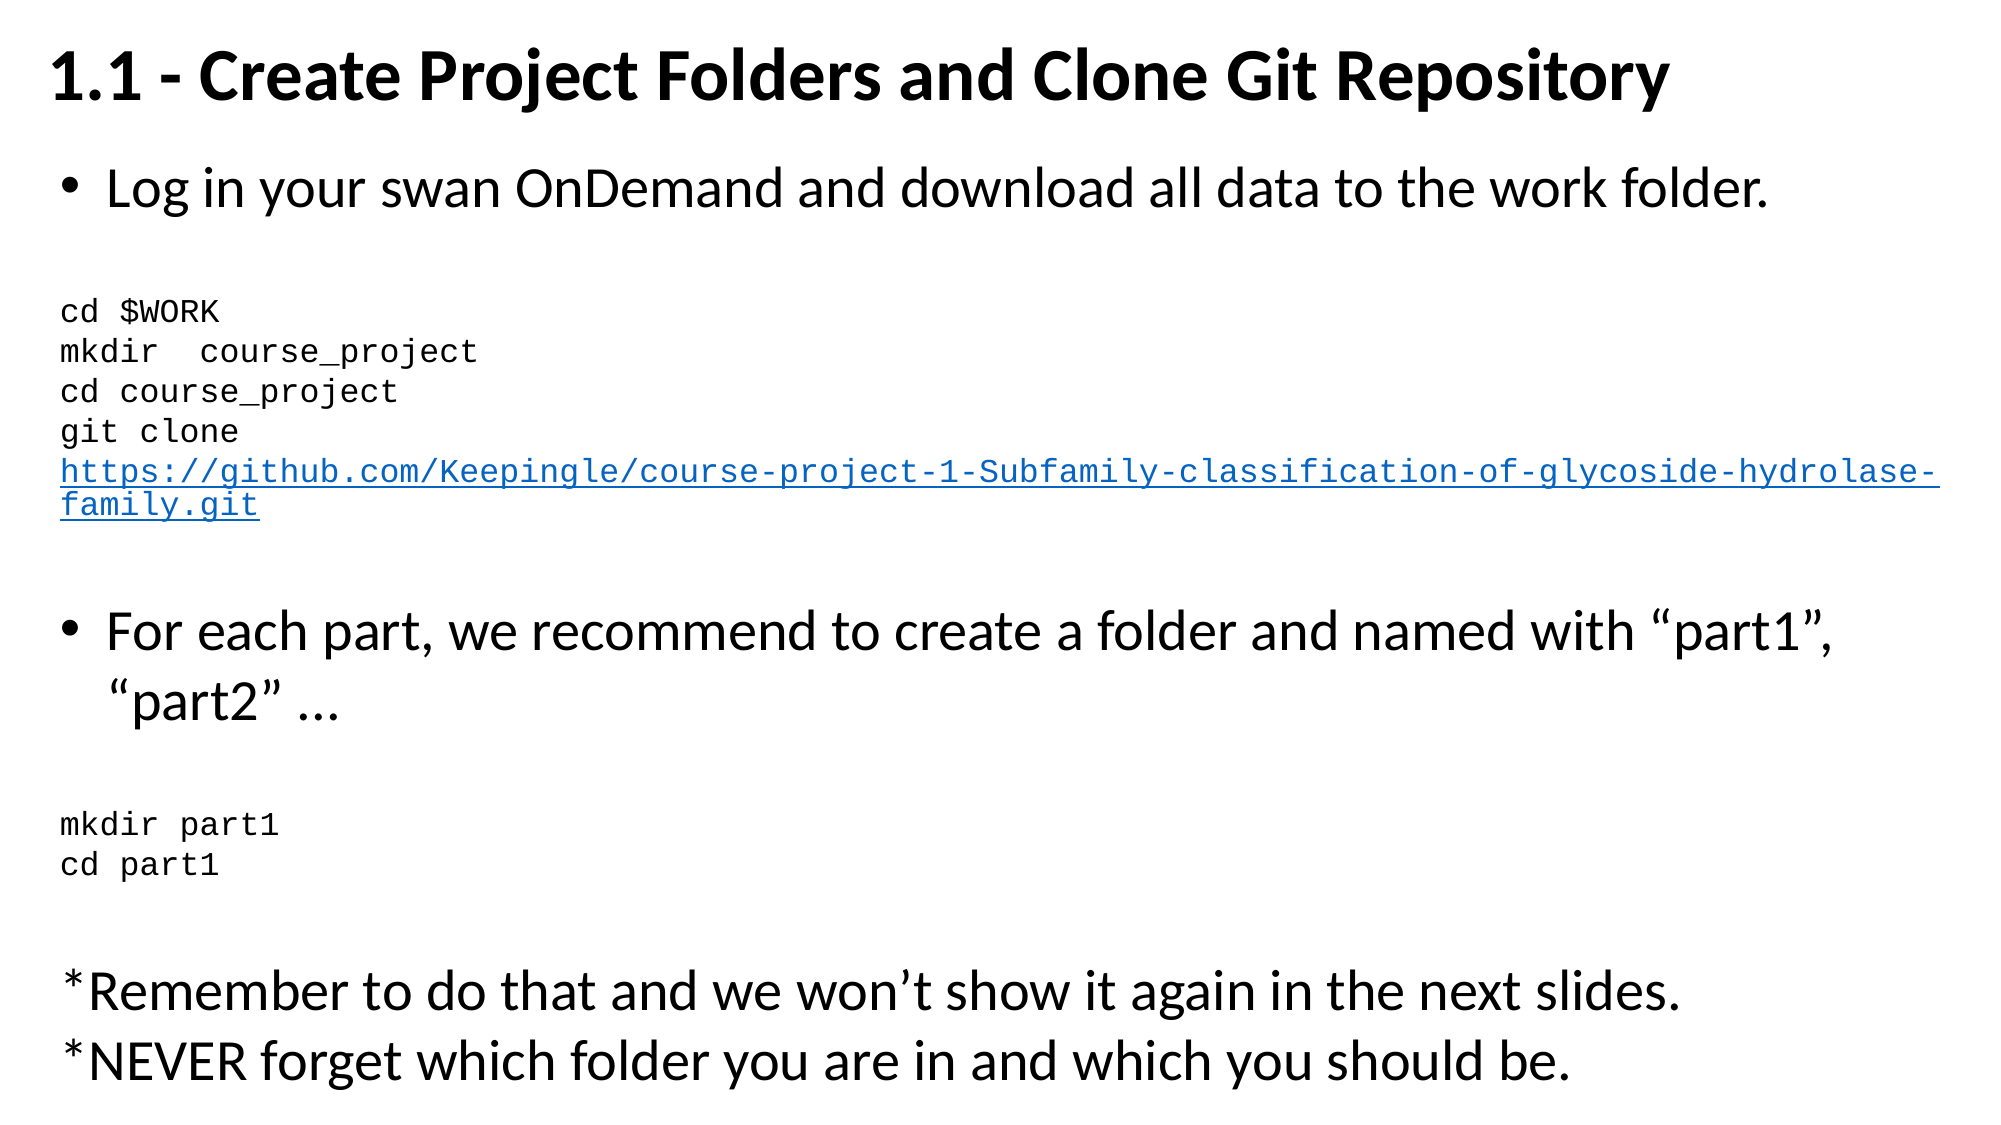

1.1 - Create Project Folders and Clone Git Repository
Log in your swan OnDemand and download all data to the work folder.

cd $WORK
mkdir  course_project
cd course_project
git clone https://github.com/Keepingle/course-project-1-Subfamily-classification-of-glycoside-hydrolase-family.git

For each part, we recommend to create a folder and named with “part1”, “part2” ...

mkdir part1
cd part1

*Remember to do that and we won’t show it again in the next slides.
*NEVER forget which folder you are in and which you should be.